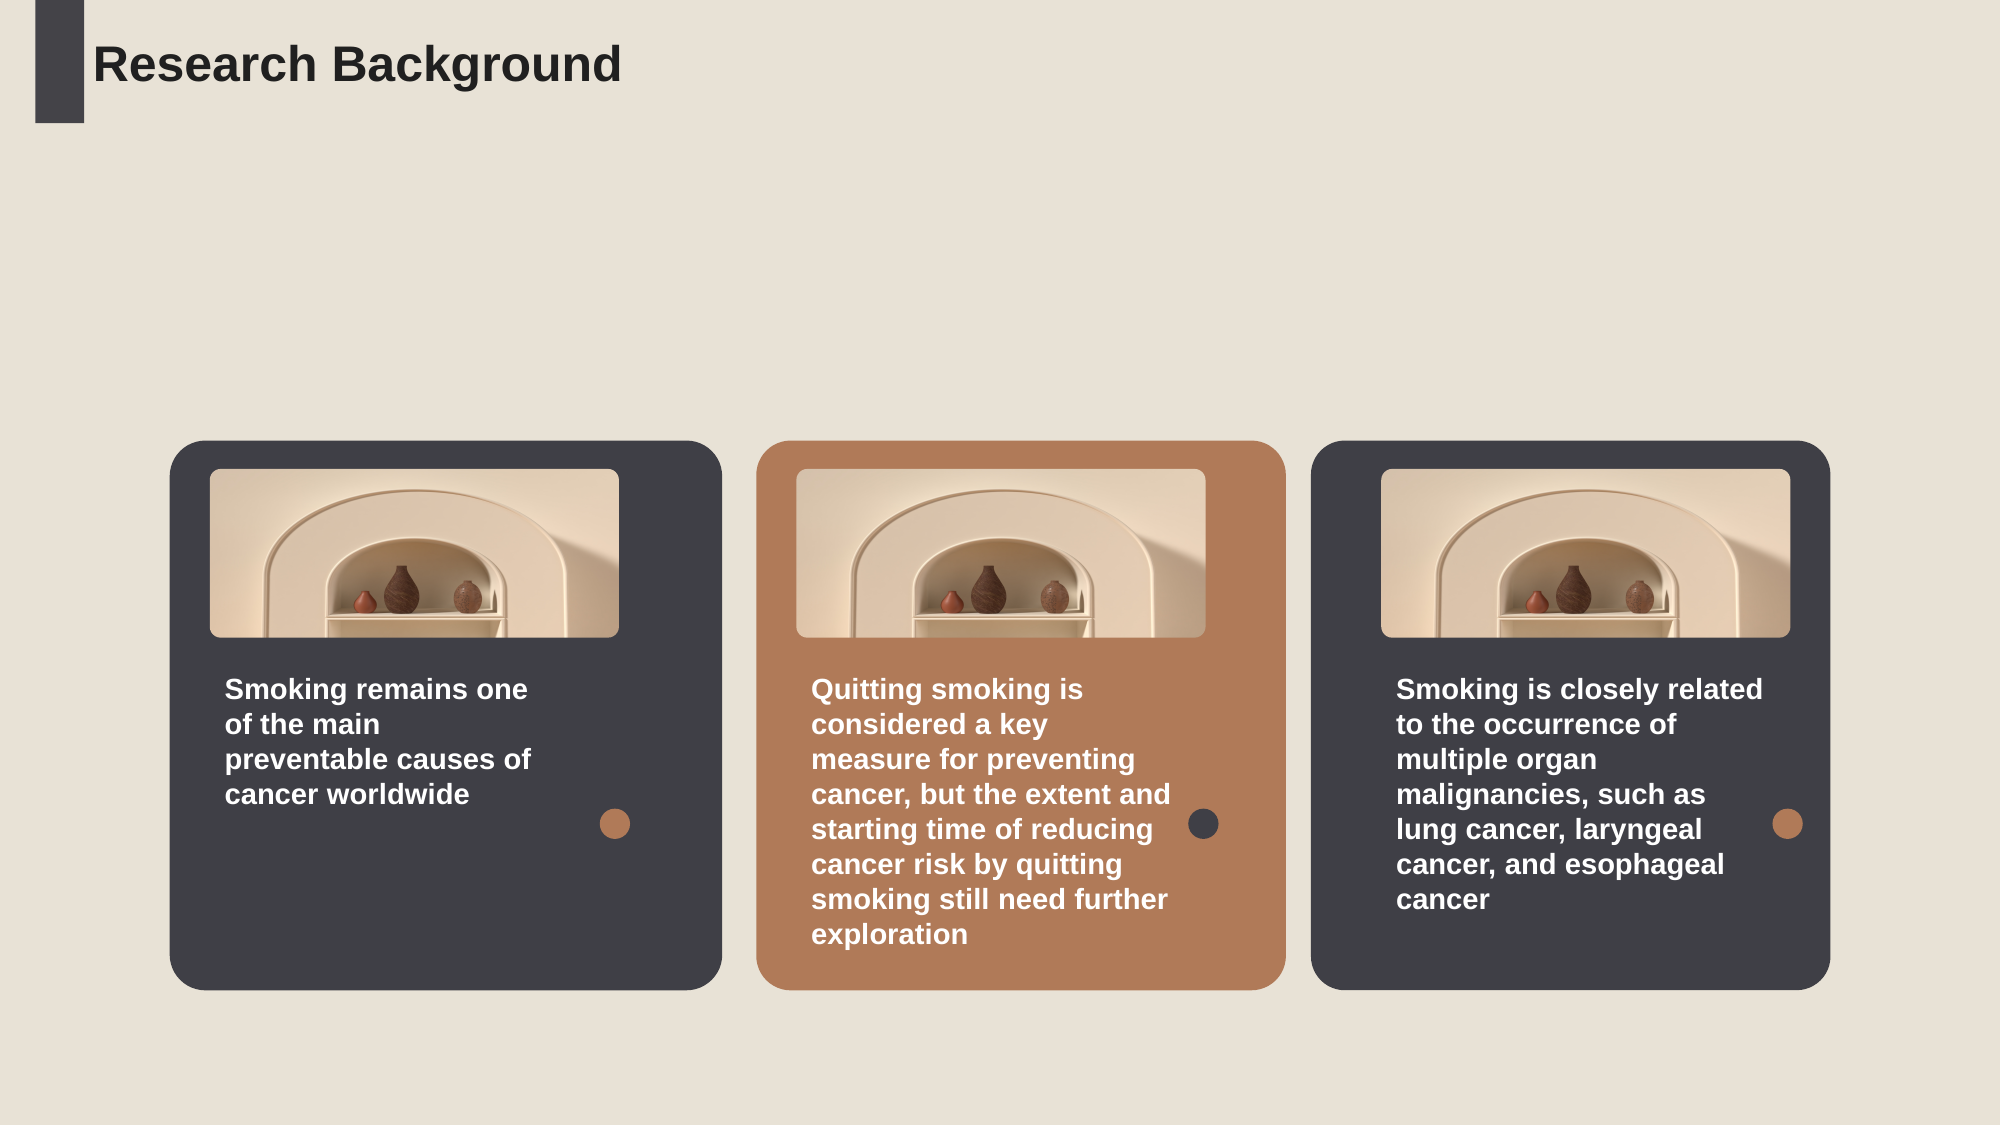

Research Background

Smoking remains one of the main preventable causes of cancer worldwide
Quitting smoking is considered a key measure for preventing cancer, but the extent and starting time of reducing cancer risk by quitting smoking still need further exploration
Smoking is closely related to the occurrence of multiple organ malignancies, such as lung cancer, laryngeal cancer, and esophageal cancer